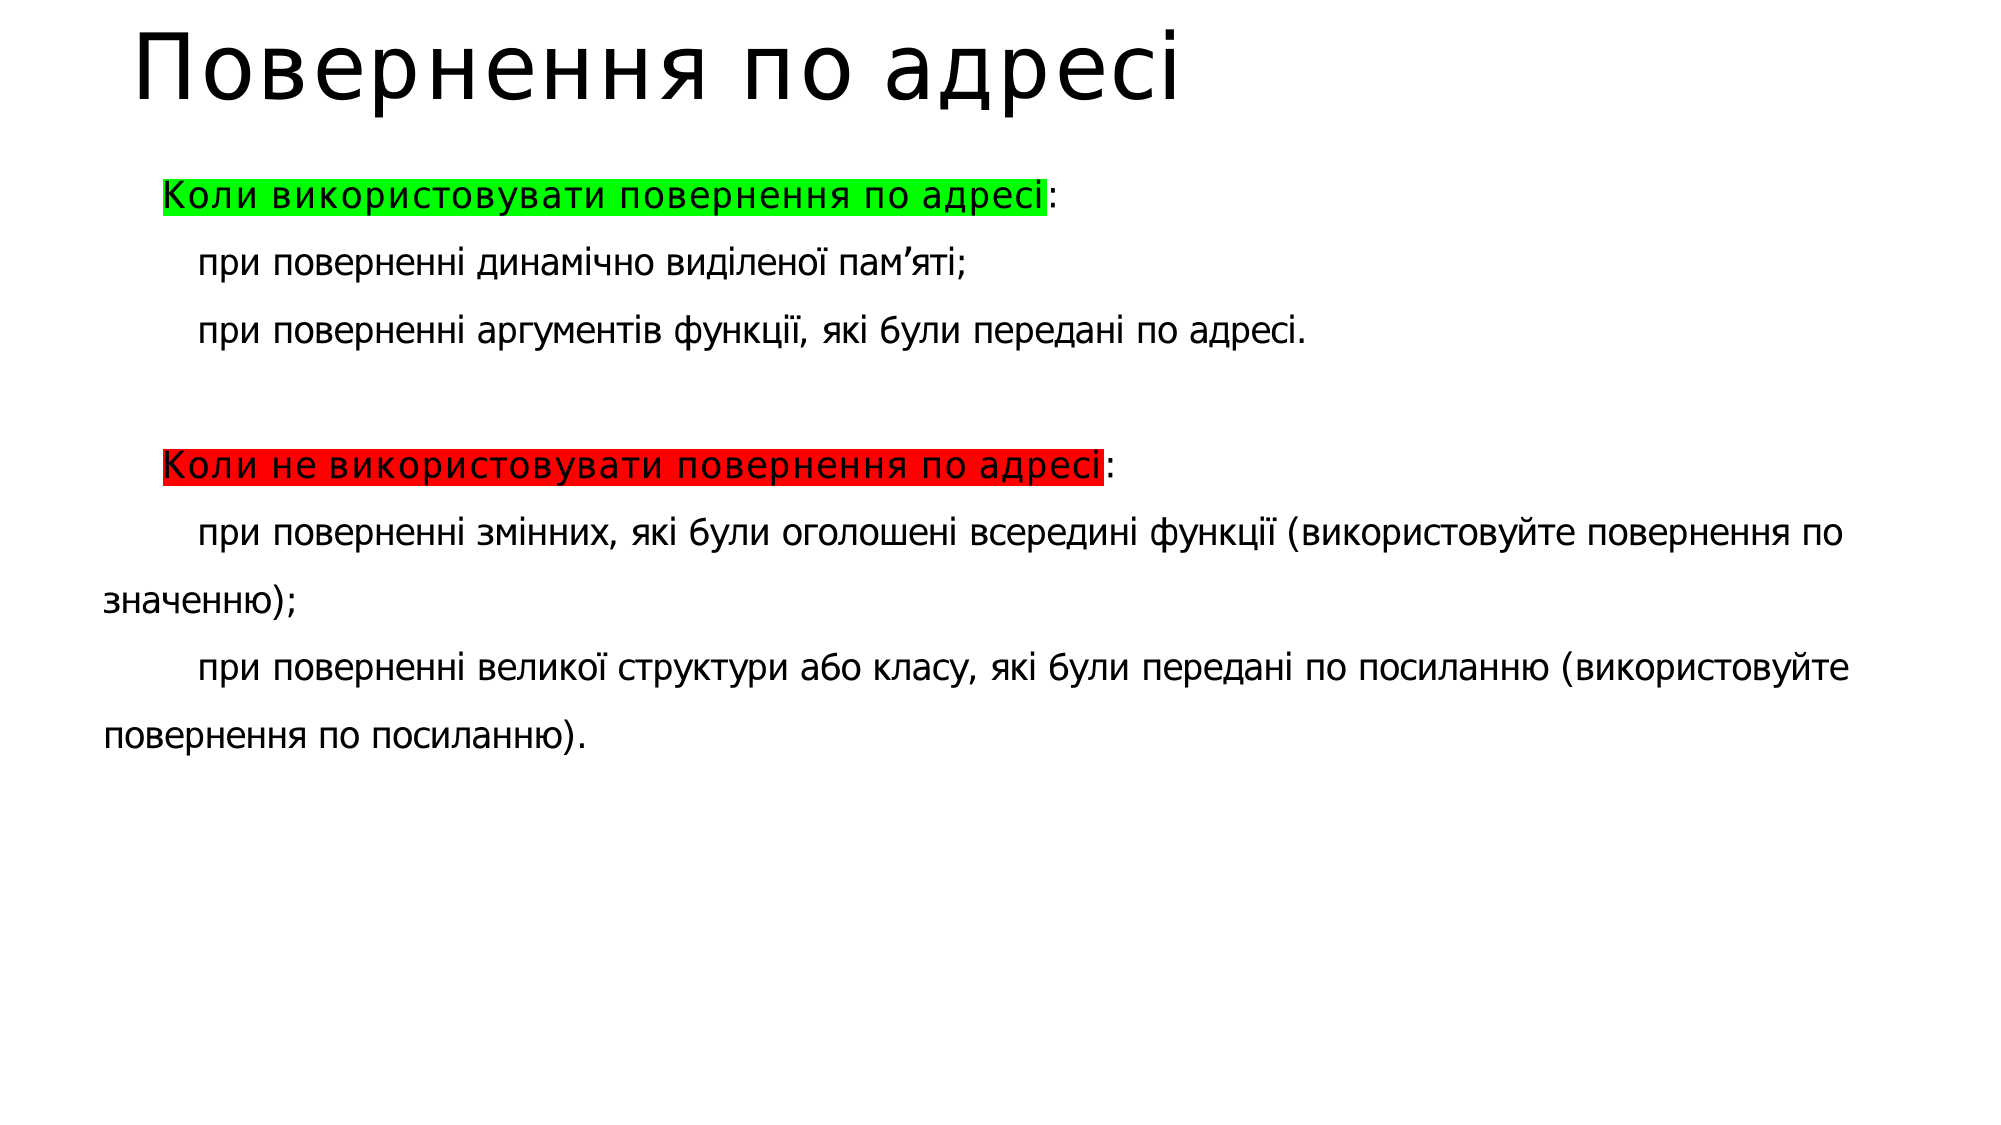

# Повернення по адресі
Коли використовувати повернення по адресі:
   при поверненні динамічно виділеної пам’яті;
   при поверненні аргументів функції, які були передані по адресі.

Коли не використовувати повернення по адресі:
   при поверненні змінних, які були оголошені всередині функції (використовуйте повернення по значенню);
   при поверненні великої структури або класу, які були передані по посиланню (використовуйте повернення по посиланню).